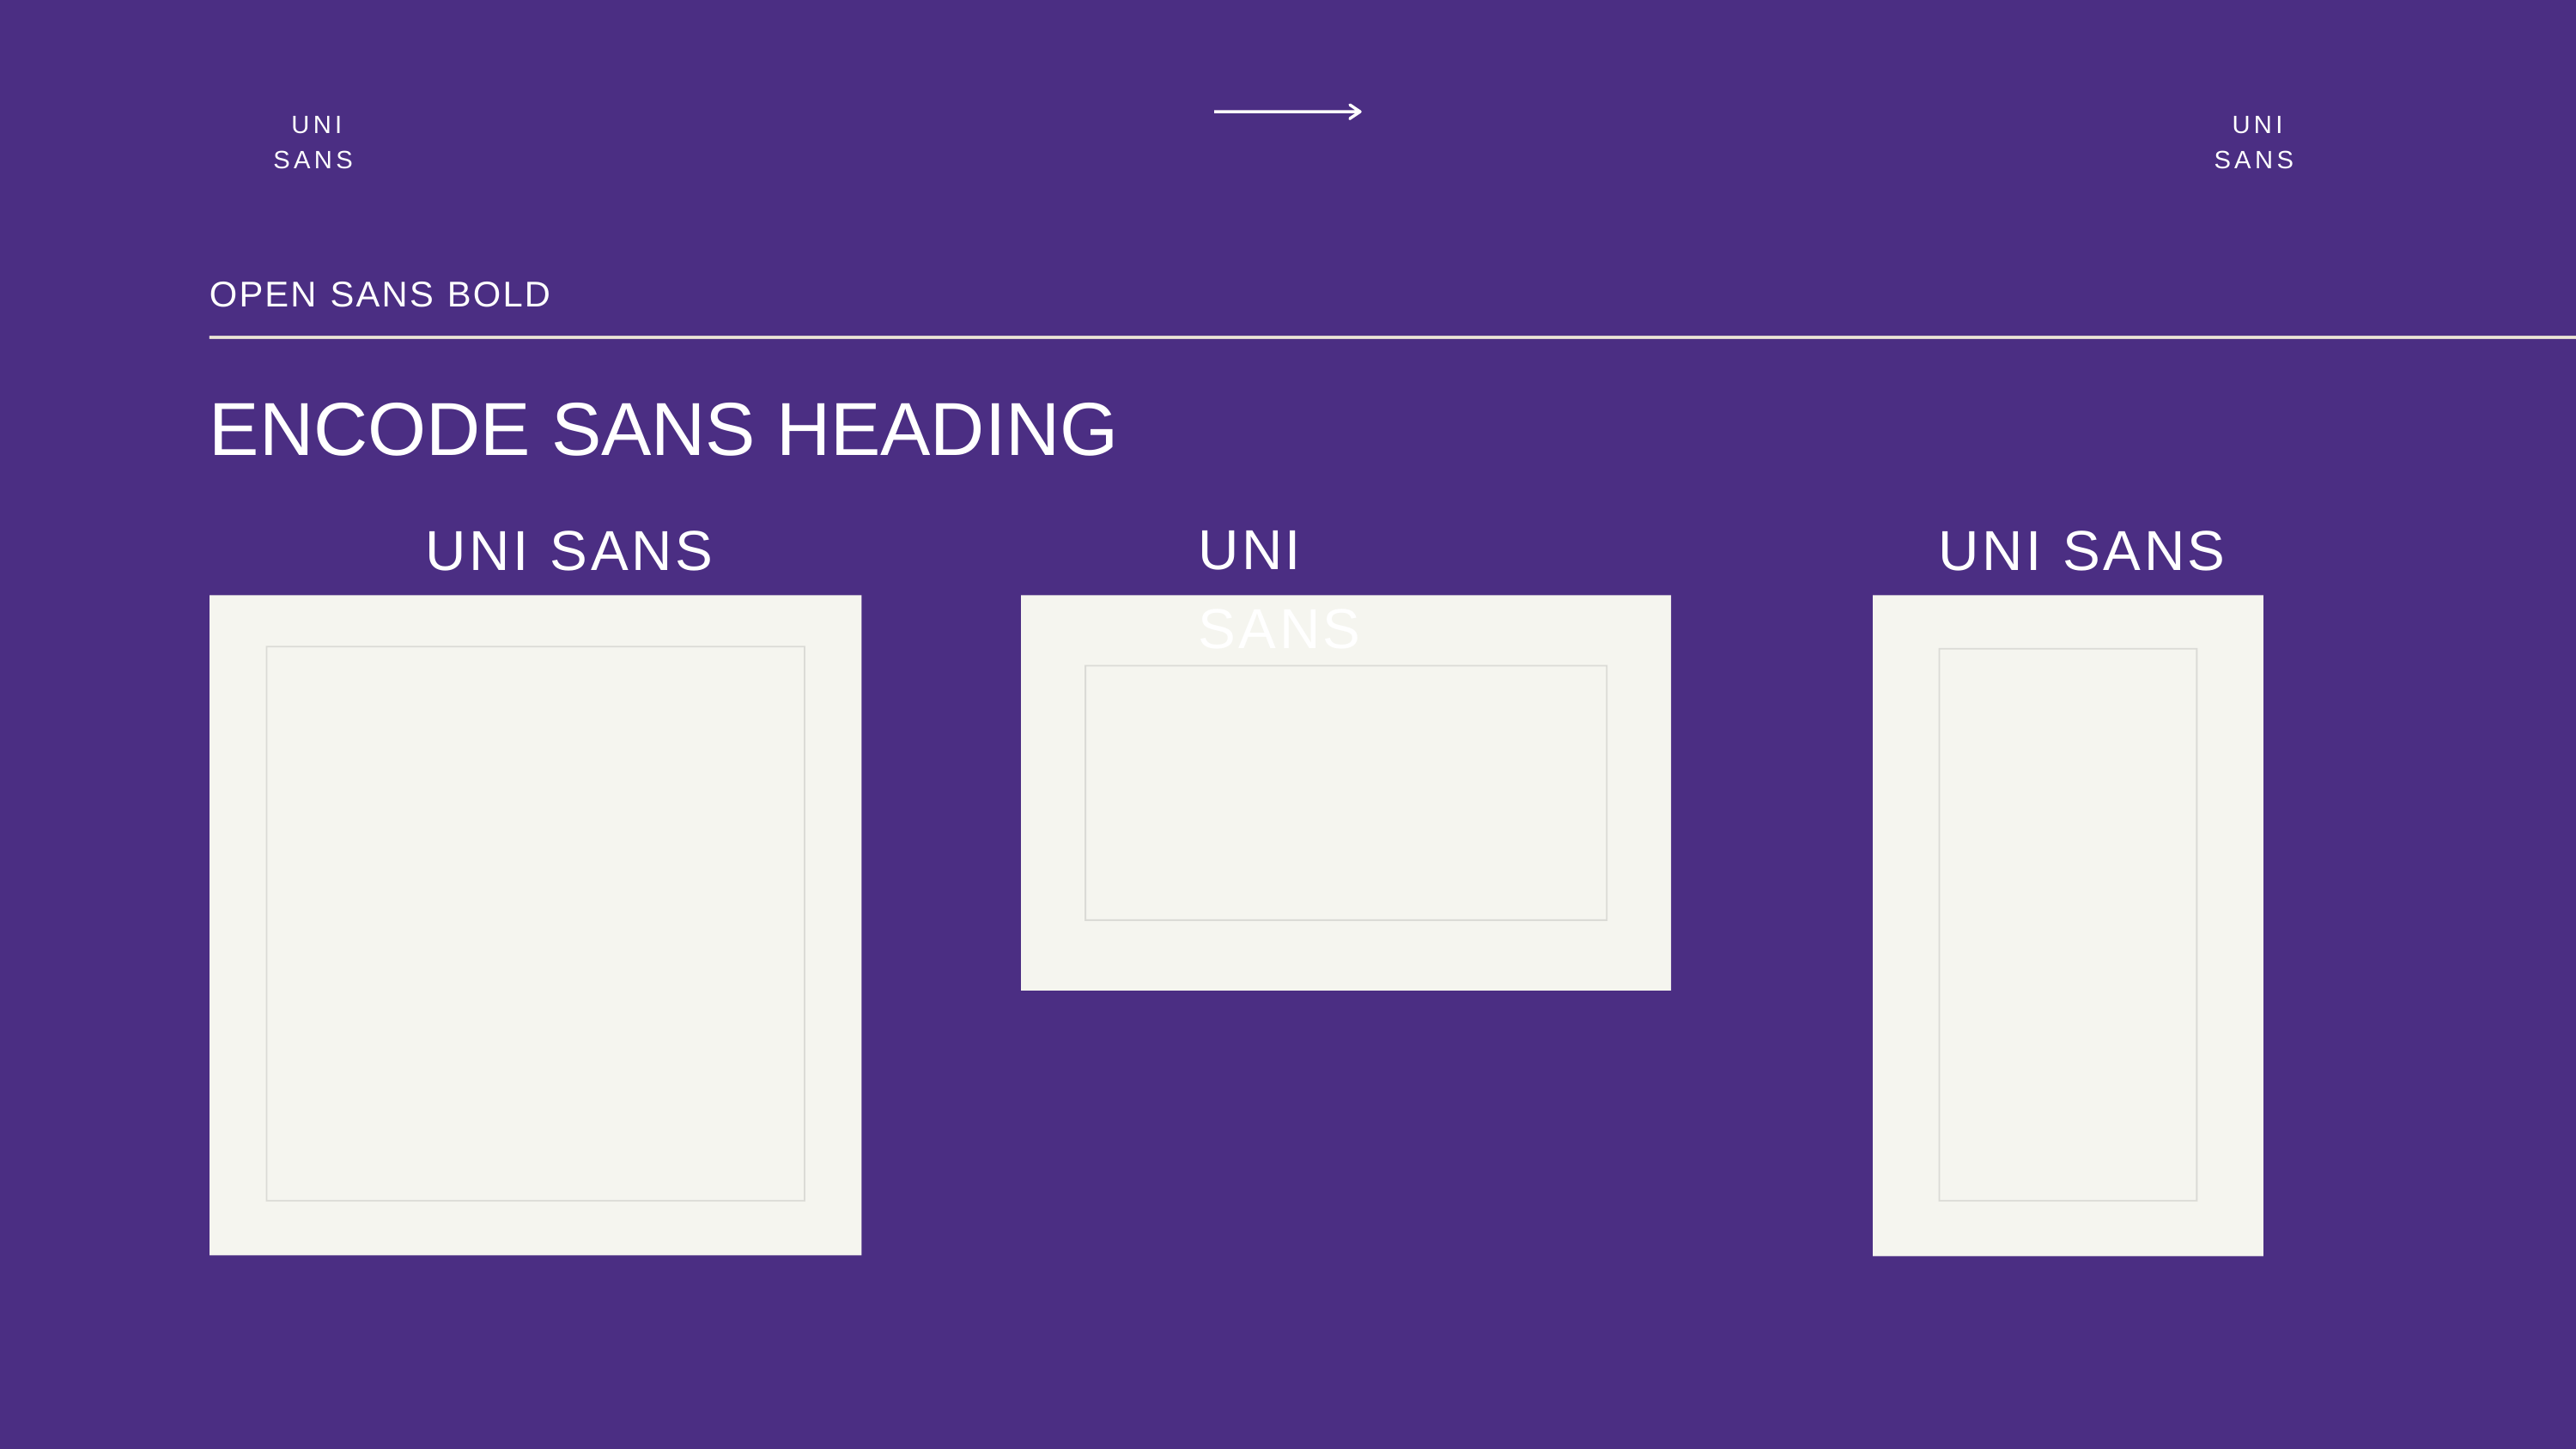

UNI SANS
UNI SANS
OPEN SANS BOLD

ENCODE SANS HEADING
UNI SANS
UNI SANS
UNI SANS